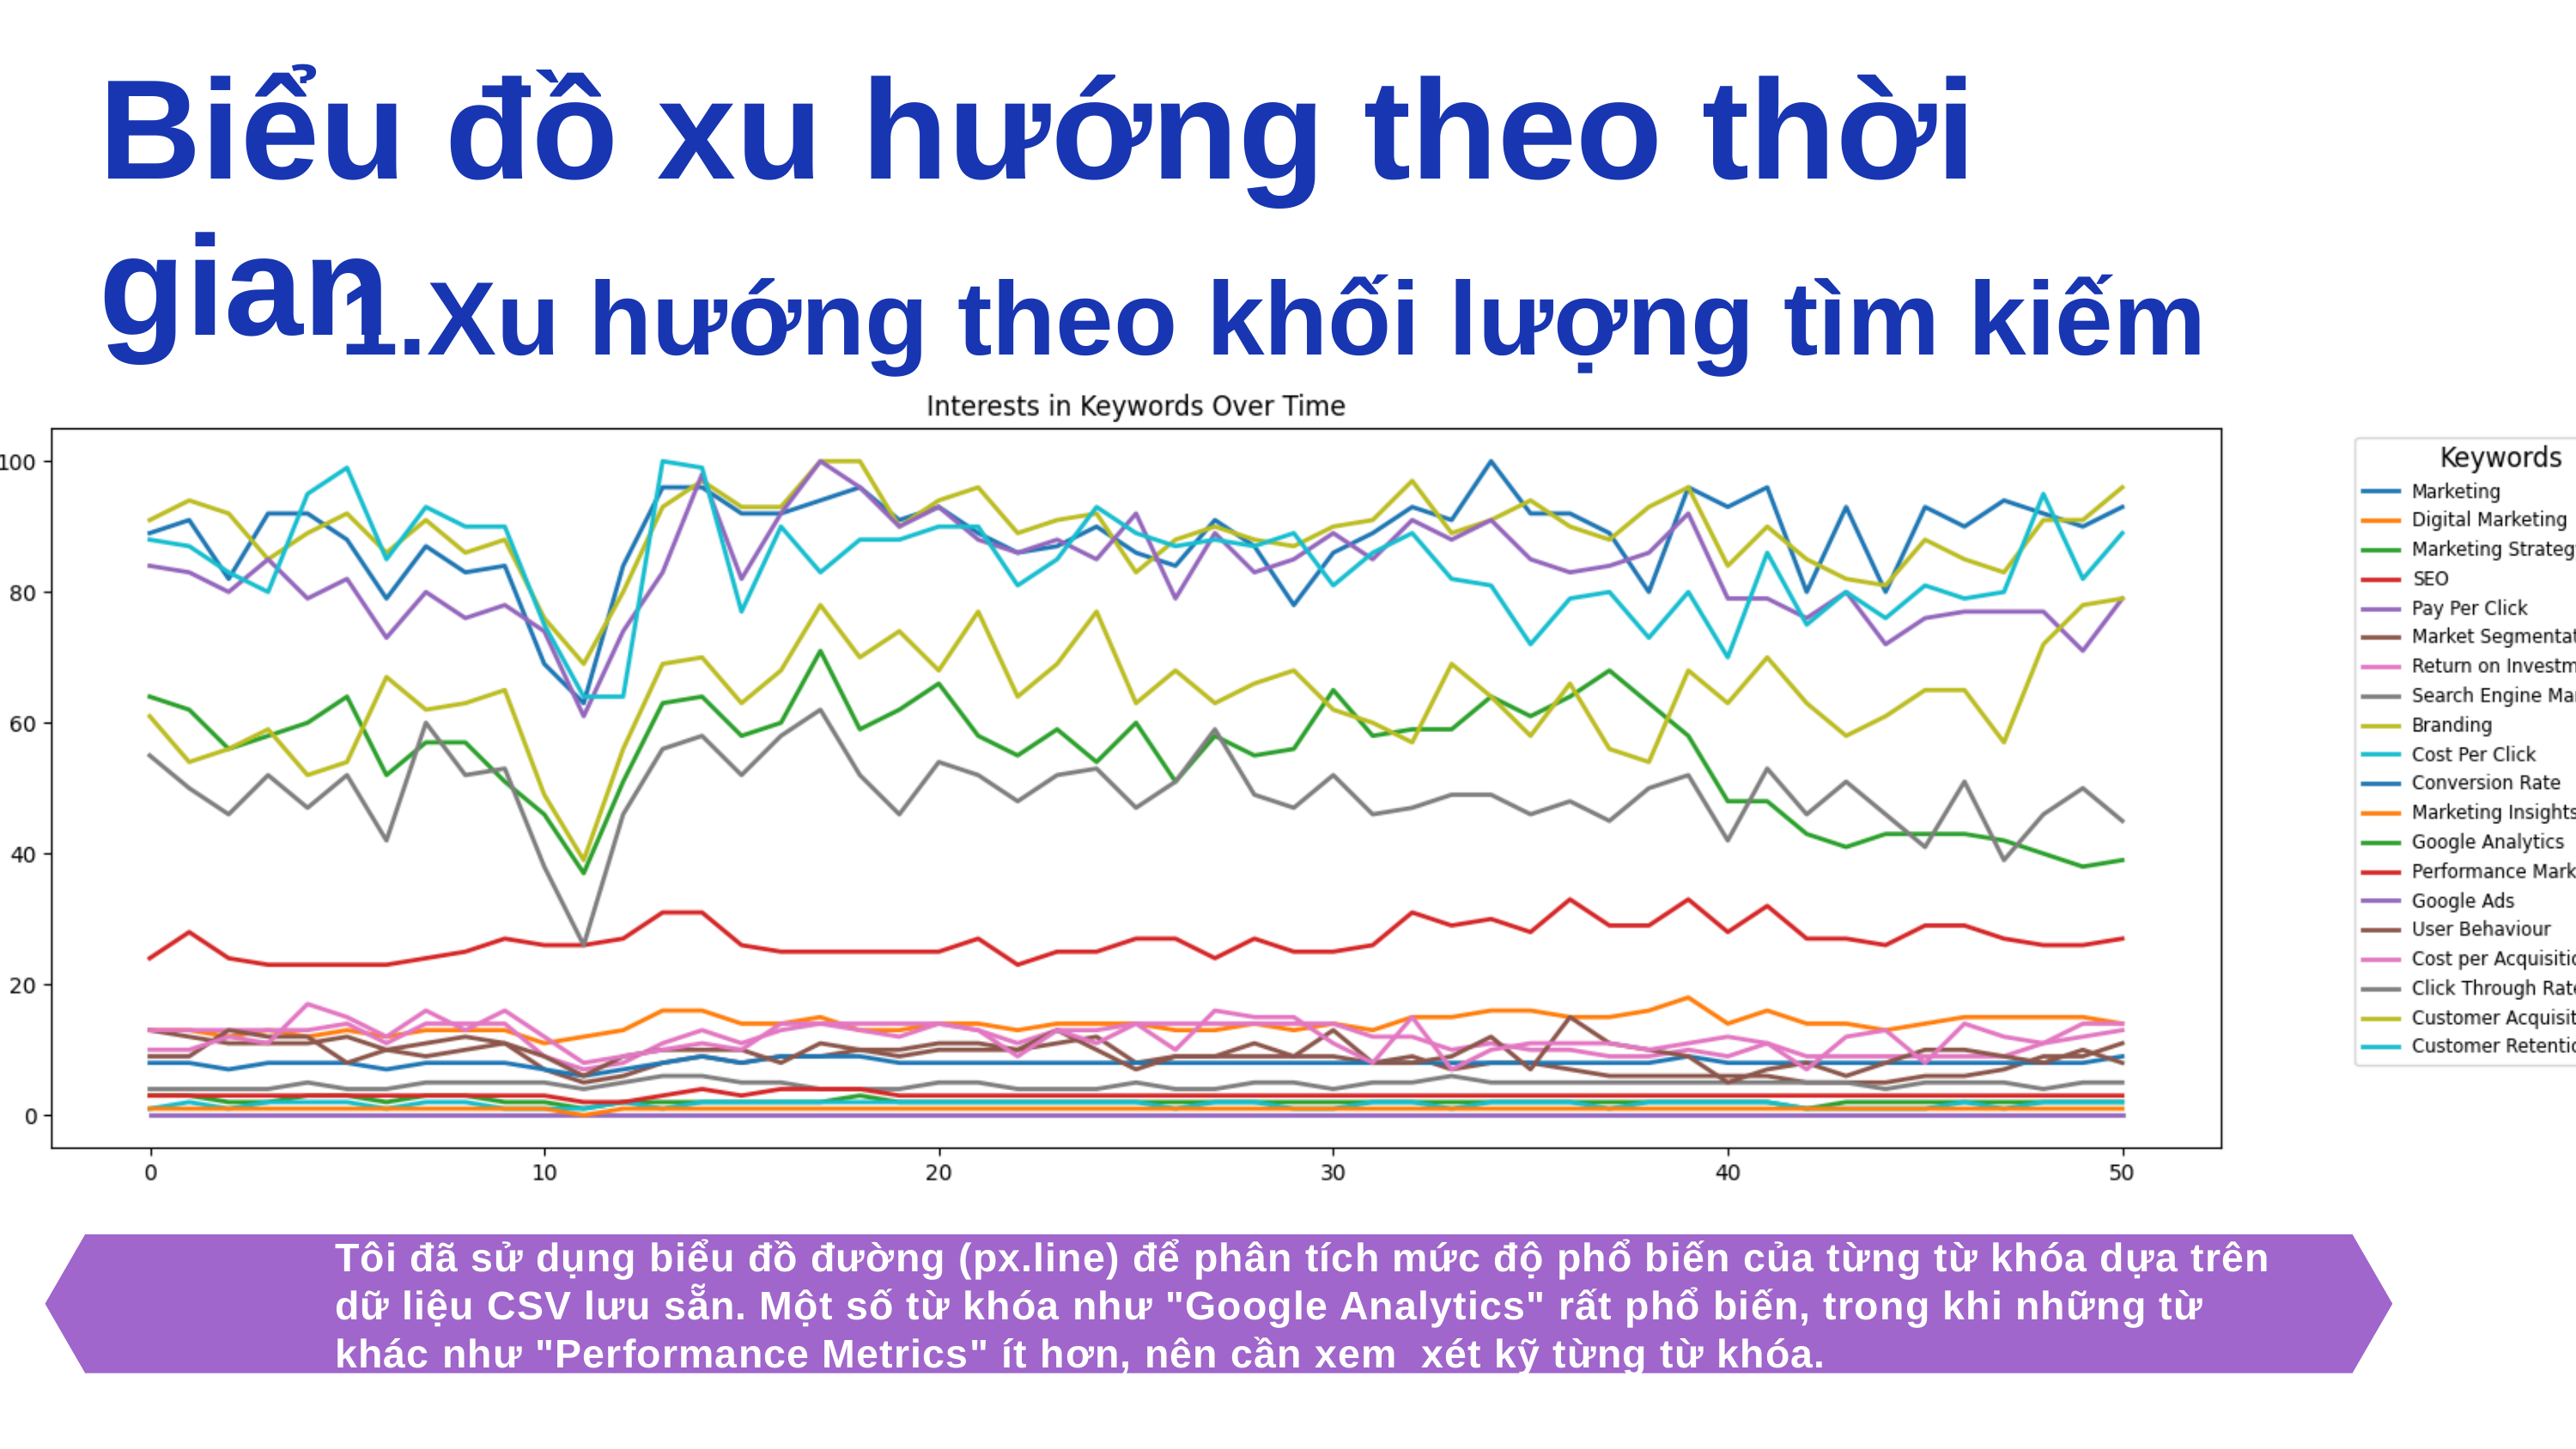

Biểu đồ xu hướng theo thời gian
1.Xu hướng theo khối lượng tìm kiếm

Tôi đã sử dụng biểu đồ đường (px.line) để phân tích mức độ phổ biến của từng từ khóa dựa trên dữ liệu CSV lưu sẵn. Một số từ khóa như "Google Analytics" rất phổ biến, trong khi những từ khác như "Performance Metrics" ít hơn, nên cần xem  xét kỹ từng từ khóa.